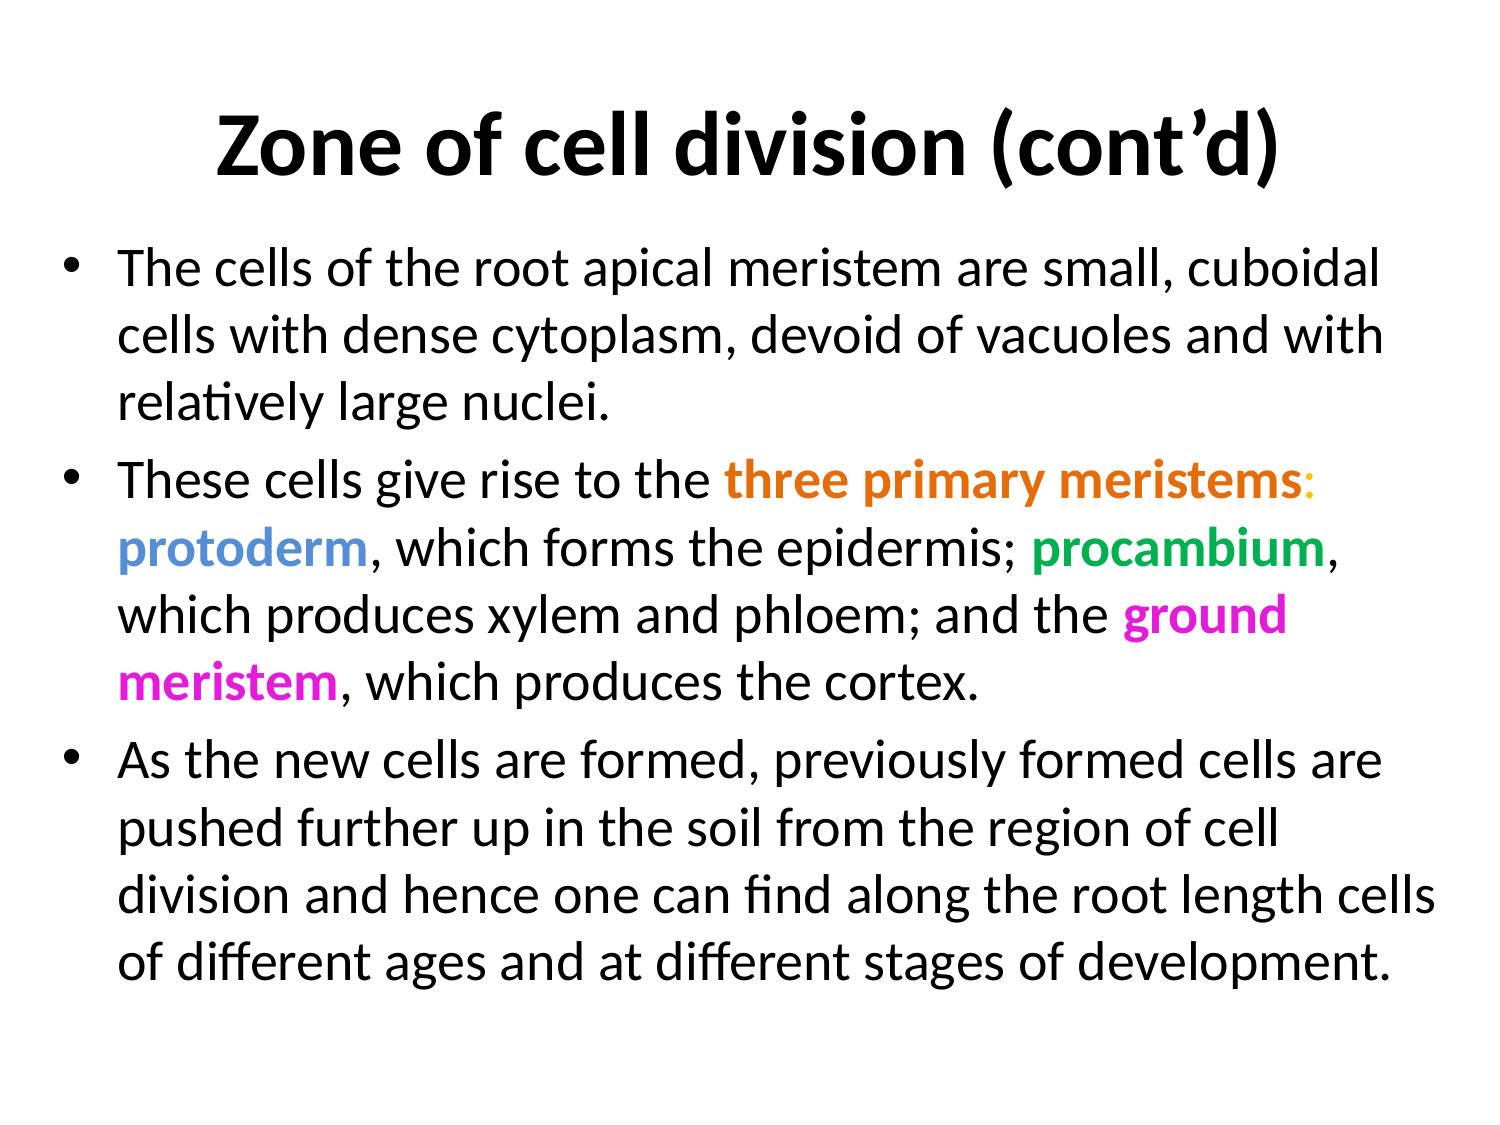

# Zone of cell division (cont’d)
The cells of the root apical meristem are small, cuboidal cells with dense cytoplasm, devoid of vacuoles and with relatively large nuclei.
These cells give rise to the three primary meristems: protoderm, which forms the epidermis; procambium, which produces xylem and phloem; and the ground meristem, which produces the cortex.
As the new cells are formed, previously formed cells are pushed further up in the soil from the region of cell division and hence one can find along the root length cells of different ages and at different stages of development.